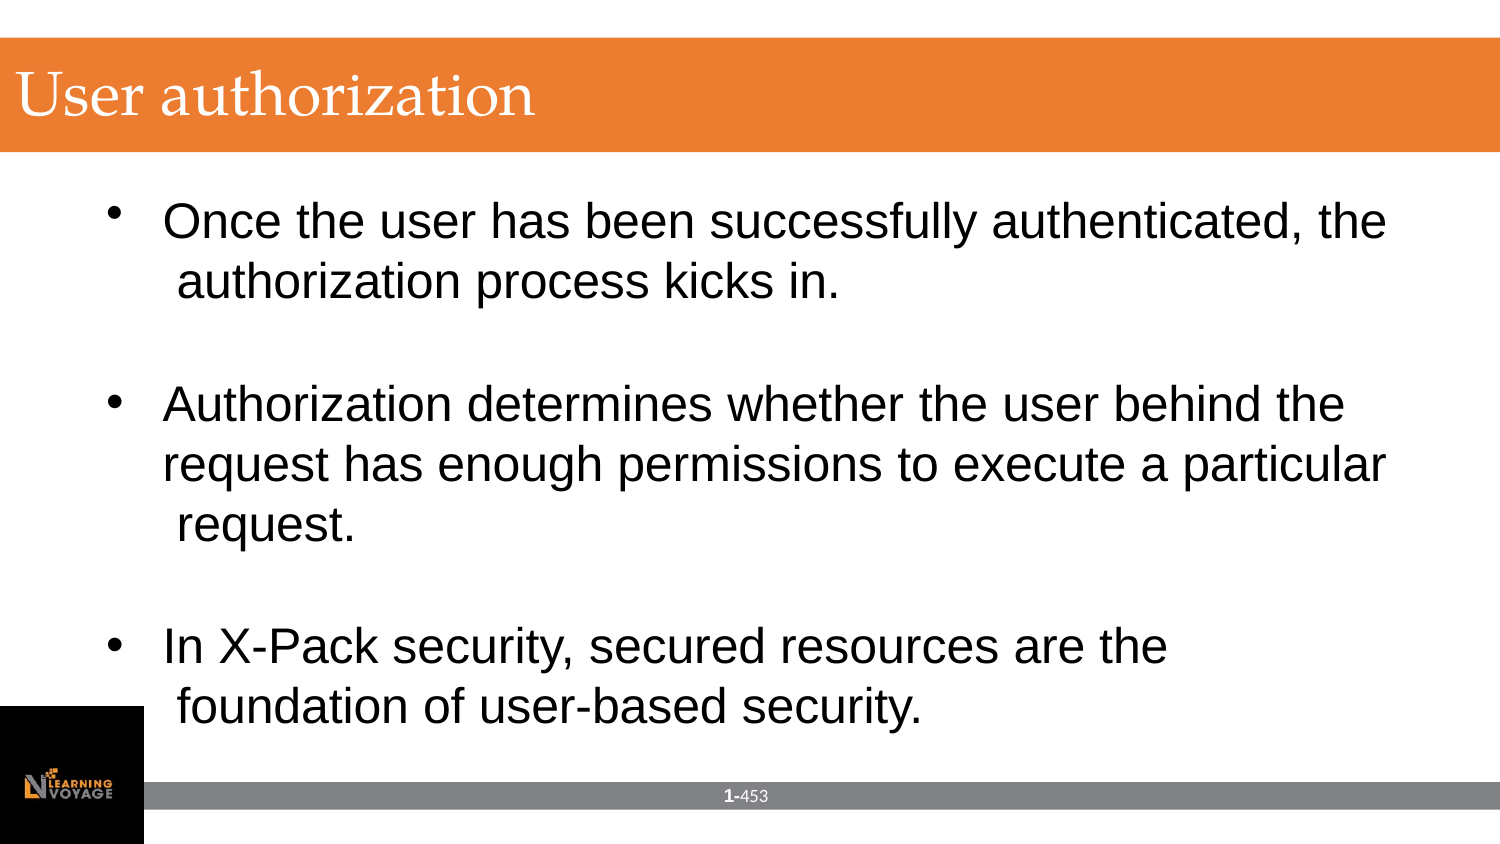

# User authorization
Once the user has been successfully authenticated, the  authorization process kicks in.

Authorization determines whether the user behind the  request has enough permissions to execute a particular  request.

In X-Pack security, secured resources are the  foundation of user-based security.
1-453